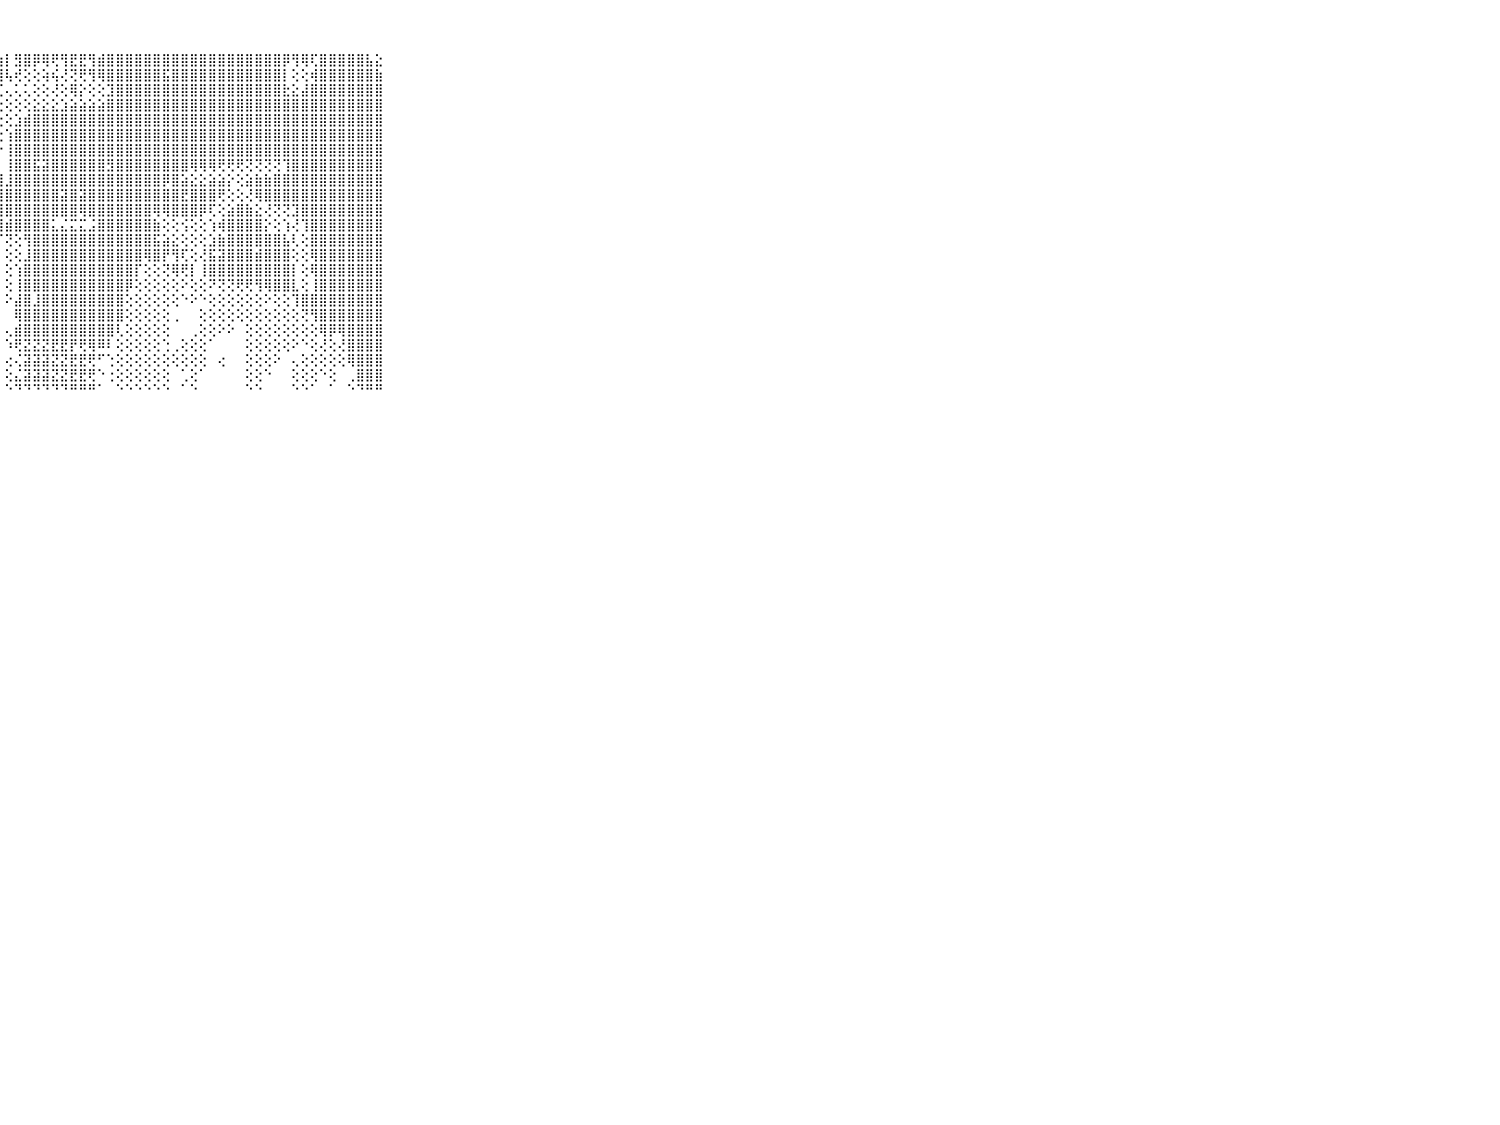

⠀⠀⠀⠀⠀⠀⠀⠀⠀⠀⠀⠀⠀⠀⠀⠀⠀⠀⠀⠀⠀⢐⢻⣿⡿⢏⢕⣵⡇⣻⣿⡿⢿⢟⢻⣟⣟⢻⣾⣿⣿⣿⣿⣿⣿⣿⣿⣿⣿⣿⣿⣿⣿⣿⣿⣿⣿⣿⡿⢻⢿⢏⣿⣿⣿⣿⣿⣧⣕⠀⠀⠀⠀⠀⠀⠀⠀⠀⠀⠀⠀
⠀⠀⠀⠀⠀⠀⠀⠀⠀⠀⠀⠀⠀⠀⠀⠀⠀⠀⠀⠀⢄⣾⣧⡅⢕⢕⣼⣿⢧⢞⢕⢕⢵⢮⢜⢝⢟⢻⢿⣿⣿⣿⣿⣿⣿⣯⣿⣿⣿⣿⣿⣿⣿⣿⣿⣿⣿⣿⡇⢕⢕⢾⣿⣿⣿⣿⣿⣿⣷⠀⠀⠀⠀⠀⠀⠀⠀⠀⠀⠀⠀
⠀⠀⠀⠀⠀⠀⠀⠀⠀⠀⠀⠀⠀⠀⠀⠀⠀⠀⠀⢰⢕⣿⣿⡿⣷⣾⣿⢏⢄⢅⢅⢕⢕⢜⢕⢿⡕⢕⢕⣹⣿⣿⣿⣿⣿⣿⣿⣿⣿⣿⣿⣿⣿⣿⣿⣿⣿⣿⣗⣕⣼⣿⣿⣿⣿⣿⣿⣿⣿⠀⠀⠀⠀⠀⠀⠀⠀⠀⠀⠀⠀
⠀⠀⠀⠀⠀⠀⠀⠀⠀⠀⠀⠀⠀⠀⠀⠀⠀⠀⠀⢕⢕⣿⡟⢕⢕⢝⡏⢕⢕⢕⢕⣕⣕⣕⣱⣵⣵⣵⣵⣿⣿⣿⣿⣿⣿⣿⣿⣿⣿⣿⣿⣿⣿⣿⣿⣿⣿⣿⣿⣿⣿⣿⣿⣿⣿⣿⣿⣿⣿⠀⠀⠀⠀⠀⠀⠀⠀⠀⠀⠀⠀
⠀⠀⠀⠀⠀⠀⠀⠀⠀⠀⠀⠀⠀⠀⠀⠀⠀⠀⠀⠕⠕⢙⢕⣵⣿⣷⢕⢕⢕⣱⣾⣿⣿⣿⣿⣿⣿⣿⣿⣿⣿⣿⣿⣿⣿⣿⣿⣿⣿⣿⣿⣿⣿⣿⣿⣿⣿⣿⣿⣿⣿⣿⣿⣿⣿⣿⣿⣿⣿⠀⠀⠀⠀⠀⠀⠀⠀⠀⠀⠀⠀
⠀⠀⠀⠀⠀⠀⠀⠀⠀⠀⠀⠀⠀⠀⠀⠀⠀⠀⠀⠀⢔⢜⣝⣿⣿⣿⣷⢕⢱⣿⣿⣿⣿⣿⣿⣿⣿⣿⣿⣿⣿⣿⣿⣿⣿⣿⣿⣿⣿⣿⣿⣿⣿⣿⣿⣿⣿⣿⣿⣿⣿⣿⣿⣿⣿⣿⣿⣿⣿⠀⠀⠀⠀⠀⠀⠀⠀⠀⠀⠀⠀
⠀⠀⠀⠀⠀⠀⠀⠀⠀⠀⠀⠀⠀⠀⠀⠀⠀⠀⠀⢕⢕⣾⣿⣿⣿⣿⣿⡕⢸⣿⣿⣿⣿⣿⣿⣿⣿⣿⣿⣿⣿⣿⣿⣿⣿⣿⣿⣿⣿⣿⣿⣿⣿⣿⣿⣿⣿⣿⣿⣿⣿⣿⣿⣿⣿⣿⣿⣿⣿⠀⠀⠀⠀⠀⠀⠀⠀⠀⠀⠀⠀
⠀⠀⠀⠀⠀⠀⠀⠀⠀⠀⠀⠀⠀⠀⢔⠀⠄⠀⢕⢱⢱⣿⣿⣿⣿⣿⣿⡇⢸⣿⣿⣯⣽⣿⣿⣿⣿⣿⣿⣻⣿⣿⣿⣿⣿⣿⣿⣿⢿⢿⢿⢟⢟⢟⢝⢝⢝⢝⢹⣿⣿⣿⣿⣿⣿⣿⣿⣿⣿⠀⠀⠀⠀⠀⠀⠀⠀⠀⠀⠀⠀
⠀⠀⠀⠀⠀⠀⠀⠀⠀⠀⠀⠑⠀⠀⢕⢔⢔⢔⢕⢸⢸⣿⣿⣿⣿⣿⣿⢿⣸⣿⣿⣿⣿⣿⣿⣿⣿⣿⣿⣿⣿⣿⣿⣿⣿⡿⣿⣵⣕⣕⣵⣵⡕⢕⣵⣷⣷⣿⣿⣿⣿⣿⣿⣿⣿⣿⣿⣿⣿⠀⠀⠀⠀⠀⠀⠀⠀⠀⠀⠀⠀
⠀⠀⠀⠀⠀⠀⠀⠀⠀⠀⠀⢕⠀⠀⠑⢕⢕⢕⢕⢕⢸⣿⣿⣿⣿⣿⣿⣿⣿⣿⣿⣿⣿⣿⣽⣿⣽⣿⣿⣿⣿⣿⣿⣿⣿⣿⣿⣟⣿⣿⣿⢟⢕⢕⢜⢿⣿⣿⣿⣿⣿⣿⣿⣿⣿⣿⣿⣿⣿⠀⠀⠀⠀⠀⠀⠀⠀⠀⠀⠀⠀
⠀⠀⠀⠀⠀⠀⠀⠀⠀⠀⠀⢔⠀⠀⢕⢕⢕⢕⢕⢸⢜⣿⣿⣿⣻⣿⣿⣿⣿⣿⣿⣿⣿⣿⣿⣿⢿⣿⣿⣿⣿⣿⣿⣿⢿⢿⣿⣿⣿⡿⢏⢕⣵⣿⣷⣕⢜⢝⢝⣹⣿⣿⣿⣿⣿⣿⣿⣿⣿⠀⠀⠀⠀⠀⠀⠀⠀⠀⠀⠀⠀
⠀⠀⠀⠀⠀⠀⠀⠀⠀⠀⠀⢕⠀⠀⢕⢕⢕⢕⢕⢸⣿⣿⣿⣿⣿⣿⣿⣿⣾⣿⣿⣿⣿⣅⣌⣍⣍⣨⣿⣿⣿⣿⣿⣿⣷⢕⢕⢪⢕⢕⢱⢾⣿⣿⣿⣿⡕⢕⢱⢜⢹⣿⣿⣿⣿⣿⣿⣿⣿⠀⠀⠀⠀⠀⠀⠀⠀⠀⠀⠀⠀
⠀⠀⠀⠀⠀⠀⠀⠀⠀⠀⠀⢕⠀⢔⢕⢕⢕⢕⢕⡜⣿⣿⣿⣿⣿⣿⣿⡏⢝⢕⢻⣿⣿⣿⣿⣿⣿⣿⣿⣿⣿⣿⣿⣿⣯⣵⣕⢕⢕⢕⣱⣷⣿⣿⣿⣿⣿⣿⣧⢇⢕⣿⣿⣿⣿⣿⣿⣿⣿⠀⠀⠀⠀⠀⠀⠀⠀⠀⠀⠀⠀
⠀⠀⠀⠀⠀⠀⠀⠀⠀⠀⠀⠁⠀⢕⢕⢕⢅⠑⢕⢕⣻⣿⣿⣿⣿⣿⣿⡇⢕⢕⣸⣿⣿⣿⣿⣿⣿⣿⣿⣿⣿⣿⣿⢿⣿⡟⢻⢏⢕⢜⣯⣽⣿⣿⣿⣾⣿⣿⣿⢕⢕⢿⣿⣿⣿⣿⣿⣿⣿⠀⠀⠀⠀⠀⠀⠀⠀⠀⠀⠀⠀
⠀⠀⠀⠀⠀⠀⠀⠀⠀⠀⠀⠀⠀⢕⢕⢕⢕⢕⢕⢕⣽⣿⣿⣿⣿⣿⣿⡇⢕⢱⣿⣿⣿⣿⣿⣿⣿⣿⣿⣿⣿⣿⡏⢕⢕⢝⢿⢟⡇⢸⣿⣿⣿⣿⣿⣿⣿⣿⣿⡇⢕⢿⣿⣿⣿⣿⣿⣿⣿⠀⠀⠀⠀⠀⠀⠀⠀⠀⠀⠀⠀
⠀⠀⠀⠀⠀⠀⠀⠀⠀⠀⠀⠀⠀⢕⢕⢕⢕⢕⢕⢕⣿⡿⢟⢻⢿⢿⢿⡇⢕⢸⣿⣿⣿⣿⣿⣿⣿⣿⣿⣿⣿⡿⢕⢕⢕⢕⢕⠕⢕⢕⠝⢝⢝⢟⢟⢻⢿⣿⣿⣇⢕⢸⣿⣿⣿⣿⣿⣿⣿⠀⠀⠀⠀⠀⠀⠀⠀⠀⠀⠀⠀
⠀⠀⠀⠀⠀⠀⠀⠀⠀⠀⠀⠀⠀⢕⢕⢕⢕⢕⢕⢕⢸⣿⣿⣿⣿⣿⣿⠇⠕⣼⣿⣸⣿⣿⣿⣿⣿⣿⣿⣿⣿⢕⢕⢕⢕⢕⢕⠑⠕⠑⢕⢕⢕⢕⢕⢕⠕⢕⢕⢹⣿⣿⣿⣿⣿⣿⣿⣿⣿⠀⠀⠀⠀⠀⠀⠀⠀⠀⠀⠀⠀
⠀⠀⠀⠀⠀⠀⠀⠀⠀⠀⠀⠀⠀⢕⢕⢕⢕⢕⢕⢕⢸⣿⣿⣿⣿⣿⡕⠀⠀⢿⣿⣿⣿⣿⣿⣿⣿⣿⣿⣿⣿⢕⢕⢕⢕⢕⢀⠀⠀⢕⢕⢕⢕⢕⢕⢕⢕⢕⢕⢕⢝⢻⣿⣿⣿⣿⣿⣿⣿⠀⠀⠀⠀⠀⠀⠀⠀⠀⠀⠀⠀
⠀⠀⠀⠀⠀⠀⠀⠀⠀⠀⠀⠀⠀⢕⢕⢕⢕⢕⢕⢕⣸⣿⣿⣿⣿⣿⡇⠀⢄⣾⣿⣿⣿⣿⣿⣿⣿⣿⣿⣿⢇⢕⢕⢕⢕⢕⠀⠀⢀⢕⢕⠕⠕⠀⢕⢕⢕⢕⢕⢕⢕⢕⢿⡿⢿⣿⣿⣿⣿⠀⠀⠀⠀⠀⠀⠀⠀⠀⠀⠀⠀
⠀⠀⠀⠀⠀⠀⠀⠀⠀⠀⠀⠀⢔⢕⢕⢕⢕⢕⢕⢕⢜⢹⣿⣿⣿⣿⡇⠀⠱⢟⣝⣝⣝⣟⣟⡟⢟⢿⠿⠇⢕⢕⢕⢕⢕⢑⢀⢕⢕⢕⠁⠀⠀⠀⢕⢕⢕⢕⢕⠕⠑⢕⢜⢕⢜⣿⣿⣿⣿⠀⠀⠀⠀⠀⠀⠀⠀⠀⠀⠀⠀
⠀⠀⠀⠀⠀⠀⠀⠀⠀⠀⠀⠀⢑⢕⢑⠄⢕⢅⢕⢕⠁⠘⢻⣿⣿⣿⡇⠀⢔⢌⣽⣽⣽⣝⣝⣟⣟⢟⠋⢑⢕⢕⢕⢕⢕⢕⢕⢕⢕⢕⠀⢔⠀⠀⢕⢕⢕⠕⠀⢄⢕⢕⢕⢕⢕⢿⣿⣿⣿⠀⠀⠀⠀⠀⠀⠀⠀⠀⠀⠀⠀
⠀⠀⠀⠀⠀⠀⠀⠀⠀⠀⠀⠀⢕⢔⢕⢅⢕⢐⢕⢕⢄⠐⢸⣿⢑⠀⠀⠀⢕⣌⣽⣽⣽⣝⣝⣟⣟⢟⠑⢐⢕⢕⢕⢕⢕⢕⠀⢁⢕⠁⠀⠀⠀⠀⢕⢕⠑⠀⠀⢕⢕⢕⠑⢕⠀⢀⣿⣿⣿⠀⠀⠀⠀⠀⠀⠀⠀⠀⠀⠀⠀
⠀⠀⠀⠀⠀⠀⠀⠀⠀⠀⠀⠀⠑⠑⠑⠁⠑⠐⠐⠑⠑⠀⠘⠛⠑⠀⠀⠀⠑⠙⠙⠙⠙⠙⠙⠛⠛⠛⠁⠀⠑⠑⠑⠑⠑⠑⠀⠁⠑⠀⠀⠀⠀⠀⠑⠑⠀⠀⠀⠑⠑⠁⠀⠁⠀⠑⠙⠛⠛⠀⠀⠀⠀⠀⠀⠀⠀⠀⠀⠀⠀